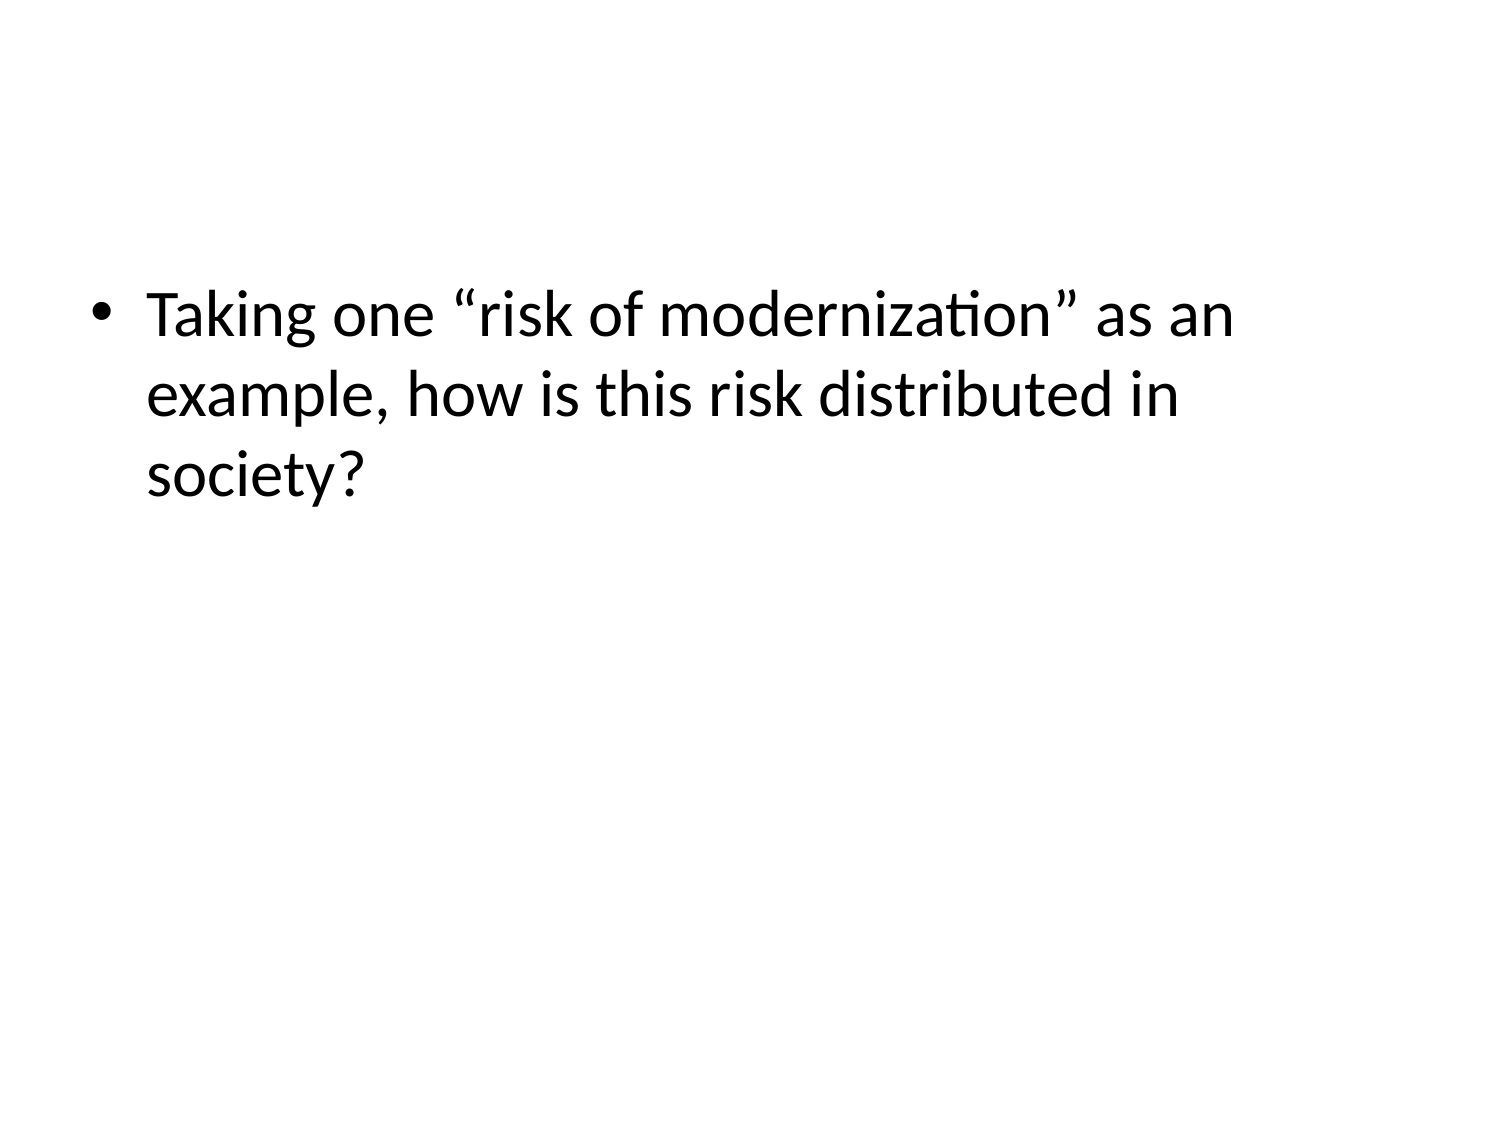

#
Taking one “risk of modernization” as an example, how is this risk distributed in society?